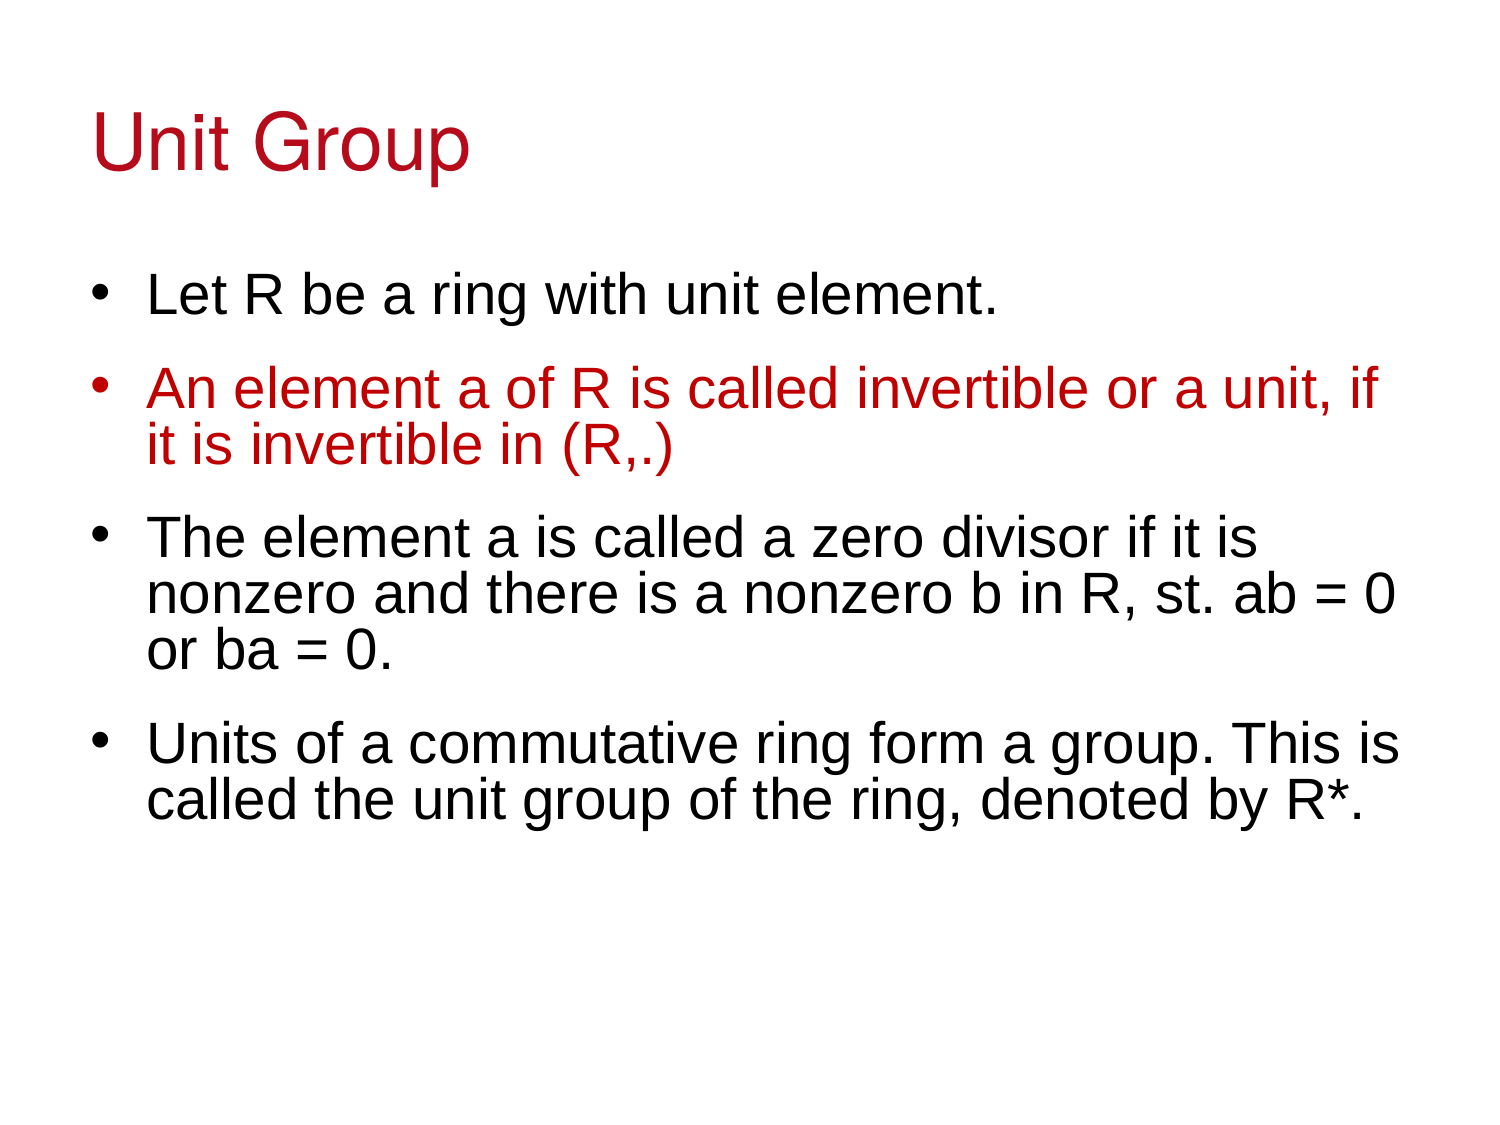

# Unit Group
Let R be a ring with unit element.
An element a of R is called invertible or a unit, if it is invertible in (R,.)
The element a is called a zero divisor if it is nonzero and there is a nonzero b in R, st. ab = 0 or ba = 0.
Units of a commutative ring form a group. This is called the unit group of the ring, denoted by R*.